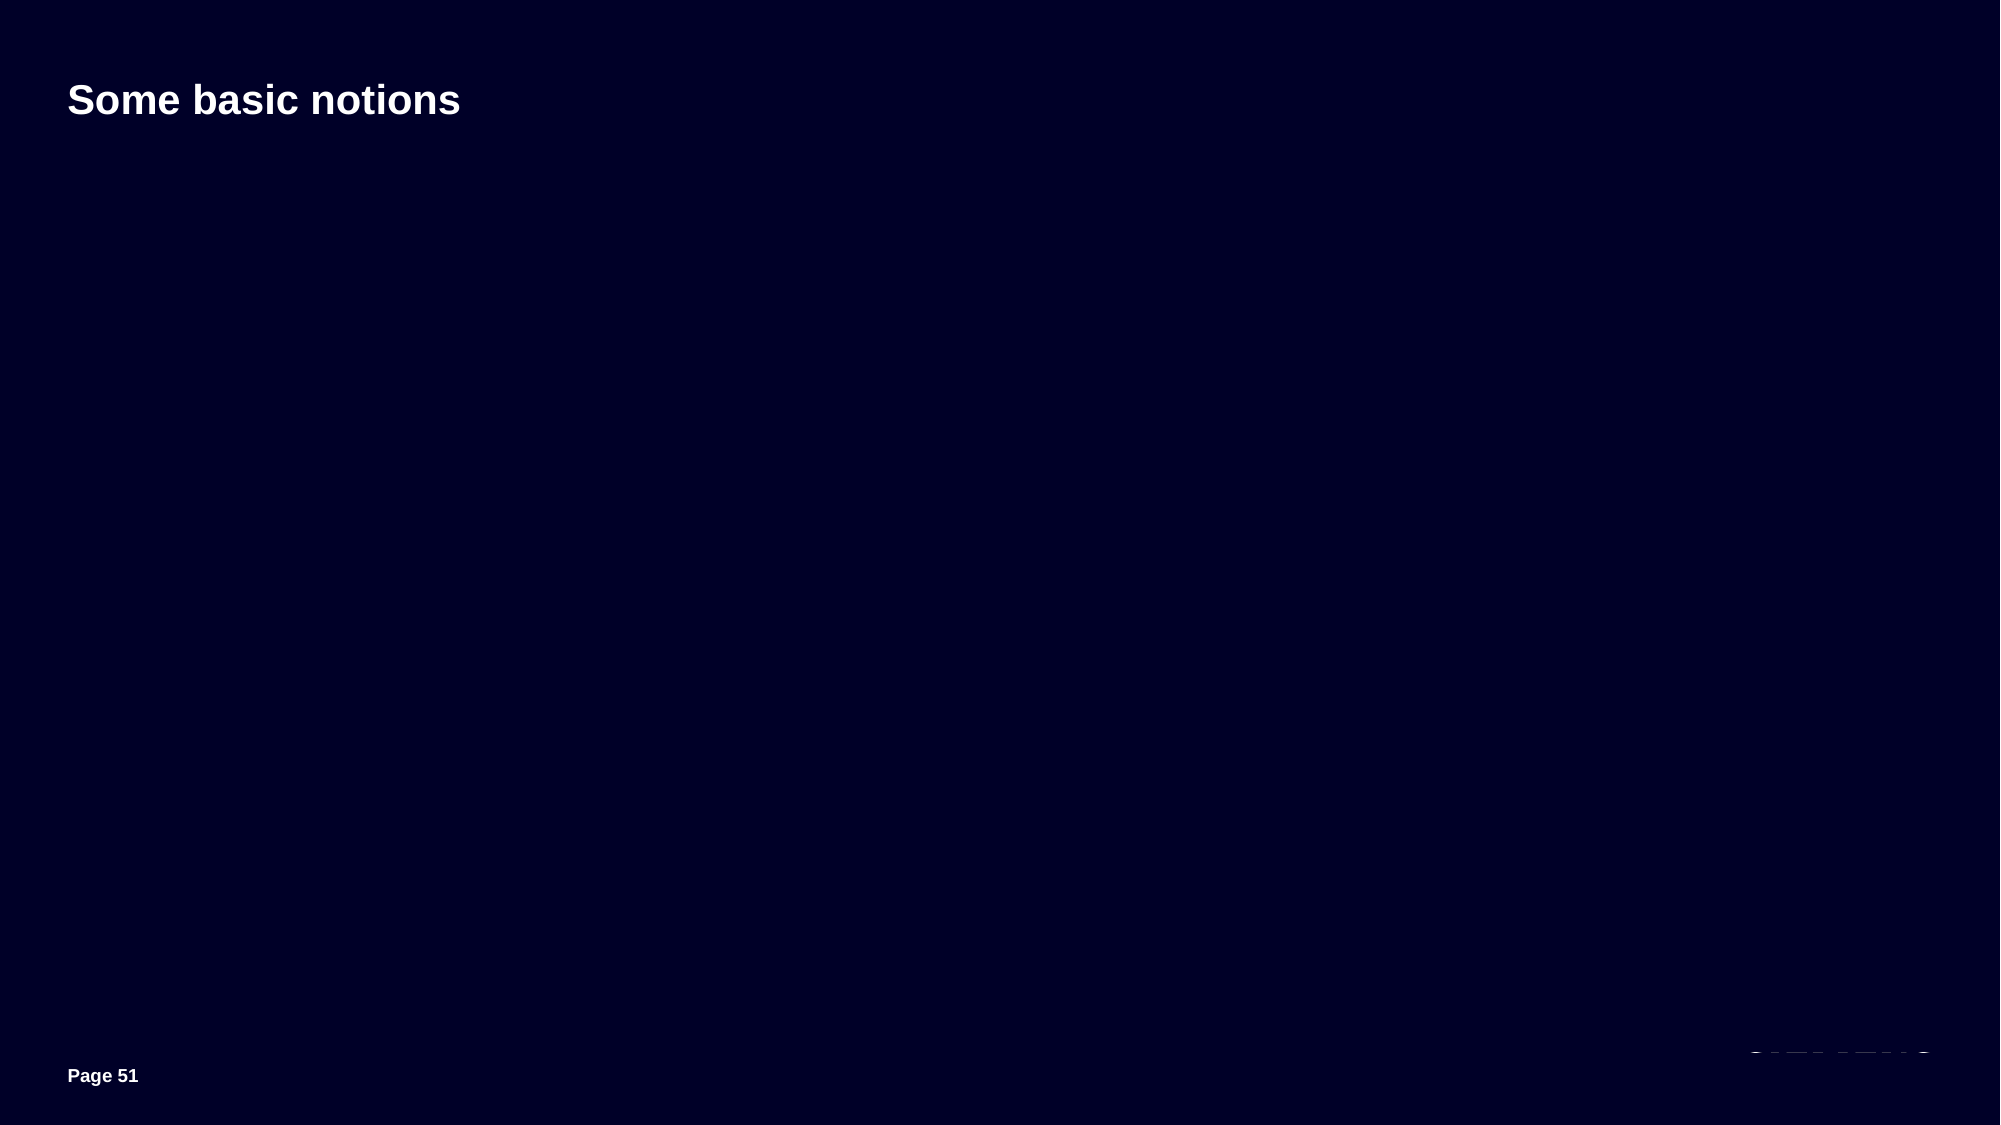

# Some basic notions
Page 51
Unrestricted | © Siemens 2024 | MM-DD-2024 | Siemens Digital Industries Software